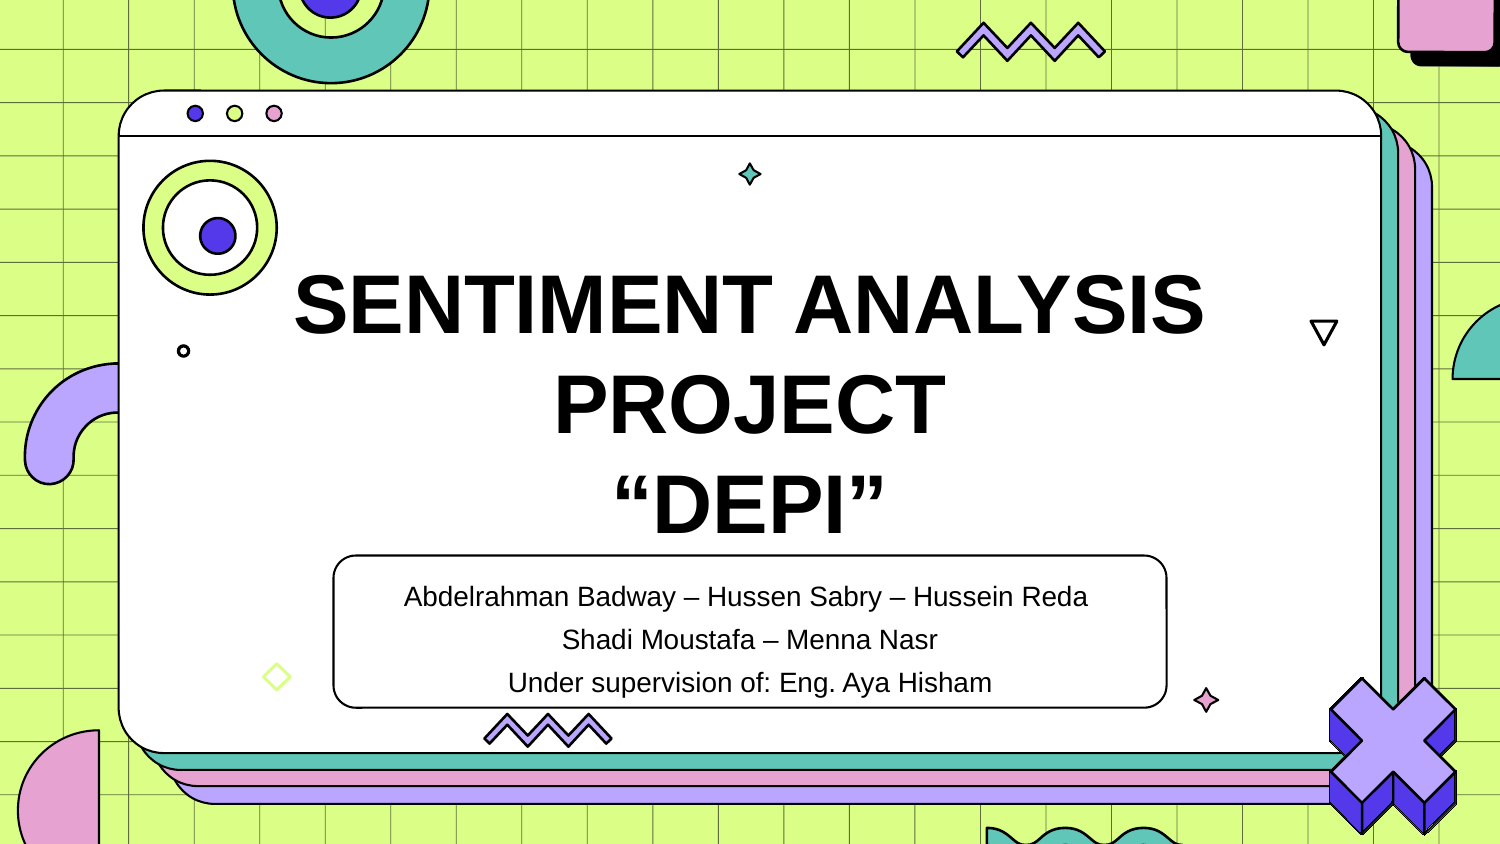

# SENTIMENT ANALYSIS PROJECT “DEPI”

Abdelrahman Badway – Hussen Sabry – Hussein Reda
Shadi Moustafa – Menna Nasr
Under supervision of: Eng. Aya Hisham